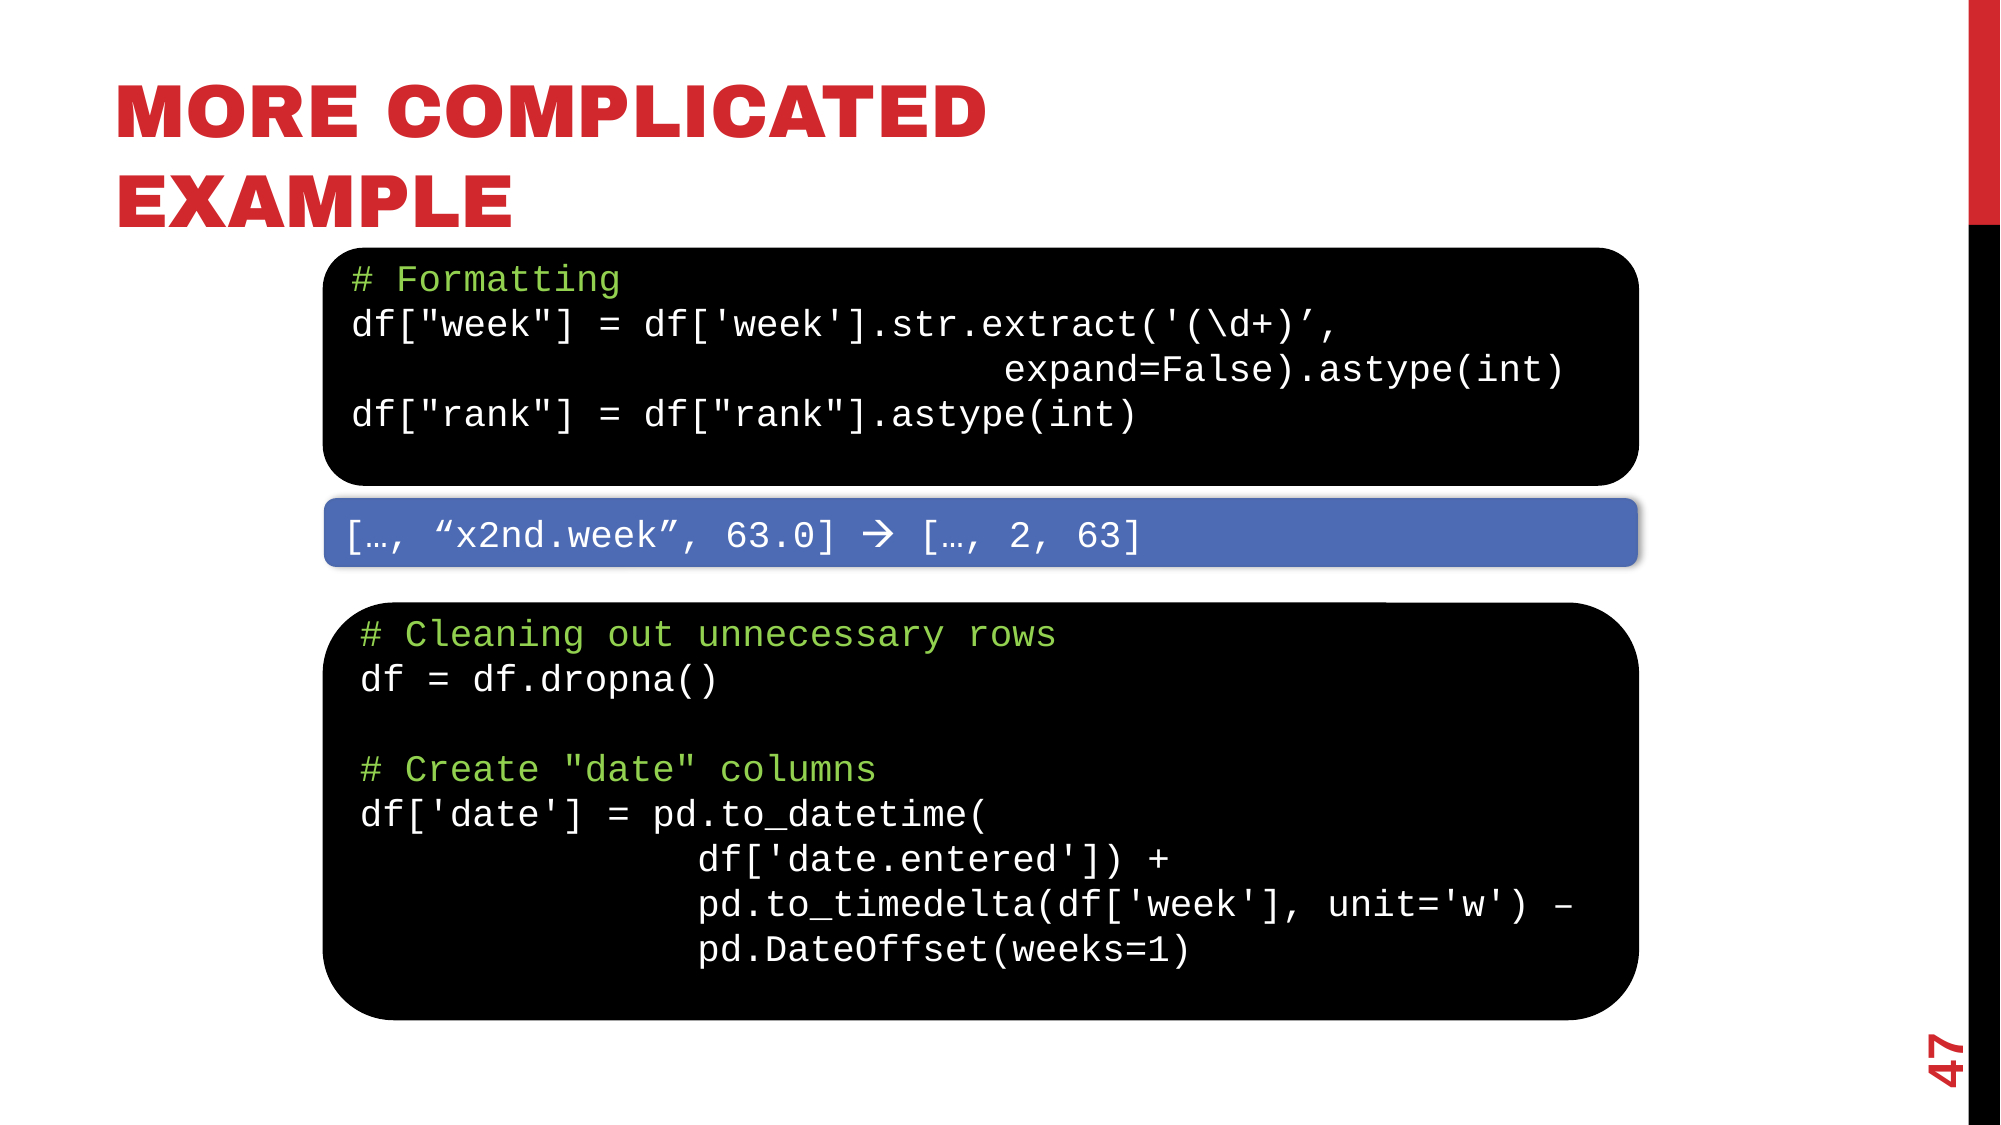

# MORE COMPLICATED EXAMPLE
# Formatting
df["week"] = df['week'].str.extract('(\d+)’,
                             expand=False).astype(int)
df["rank"] = df["rank"].astype(int)

[…, “x2nd.week”, 63.0] 🡪 […, 2, 63]
# Cleaning out unnecessary rows
df = df.dropna()

# Create "date" columns
df['date'] = pd.to_datetime(
               df['date.entered']) +
               pd.to_timedelta(df['week'], unit='w') –
               pd.DateOffset(weeks=1)
47